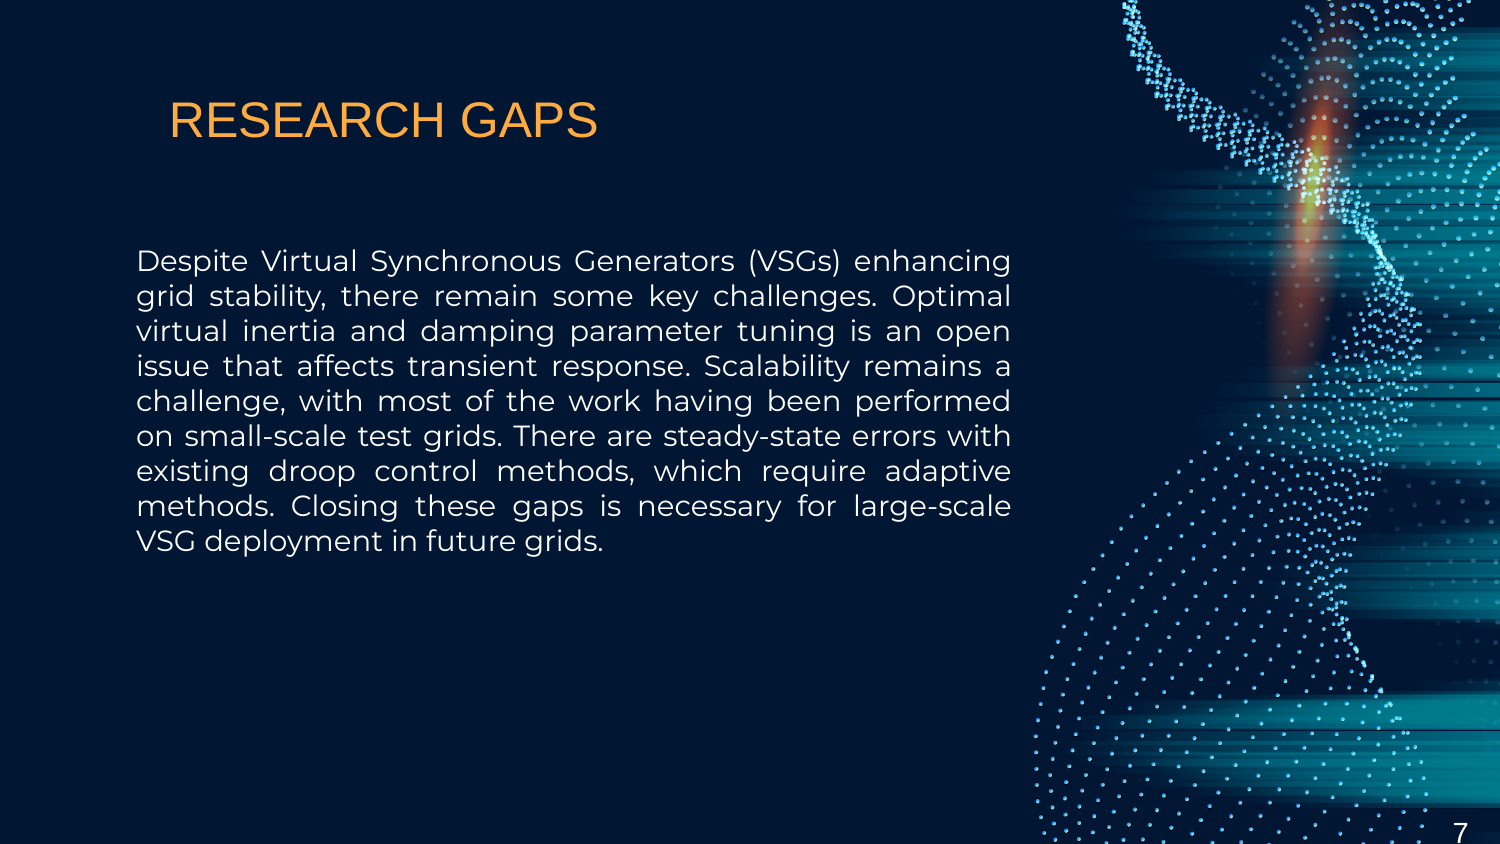

# RESEARCH GAPS
Despite Virtual Synchronous Generators (VSGs) enhancing grid stability, there remain some key challenges. Optimal virtual inertia and damping parameter tuning is an open issue that affects transient response​. Scalability remains a challenge, with most of the work having been performed on small-scale test grids​. There are steady-state errors with existing droop control methods, which require adaptive methods​. Closing these gaps is necessary for large-scale VSG deployment in future grids.
7